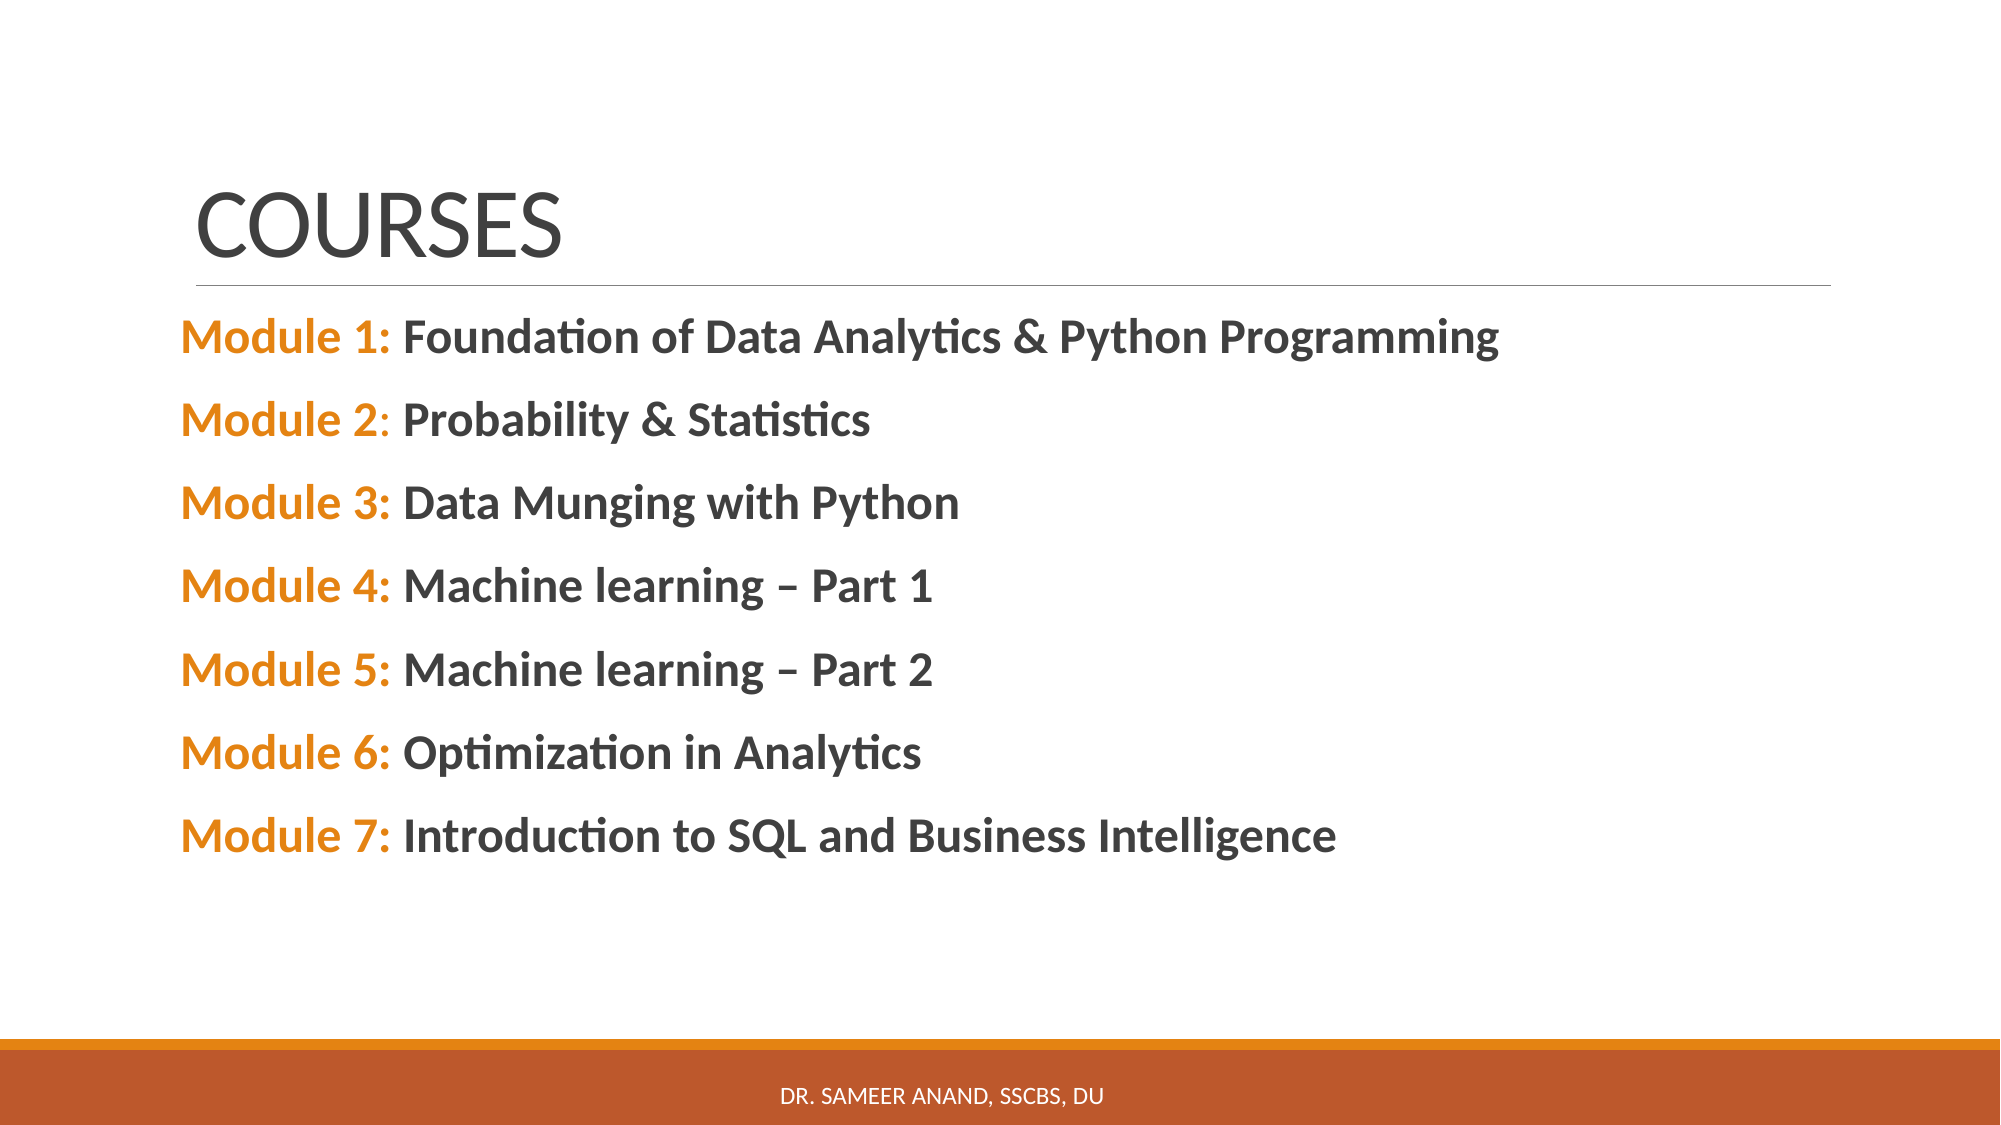

# COURSES
Module 1: Foundation of Data Analytics & Python Programming
Module 2: Probability & Statistics
Module 3: Data Munging with Python
Module 4: Machine learning – Part 1
Module 5: Machine learning – Part 2
Module 6: Optimization in Analytics
Module 7: Introduction to SQL and Business Intelligence
Dr. Sameer Anand, SSCBS, DU